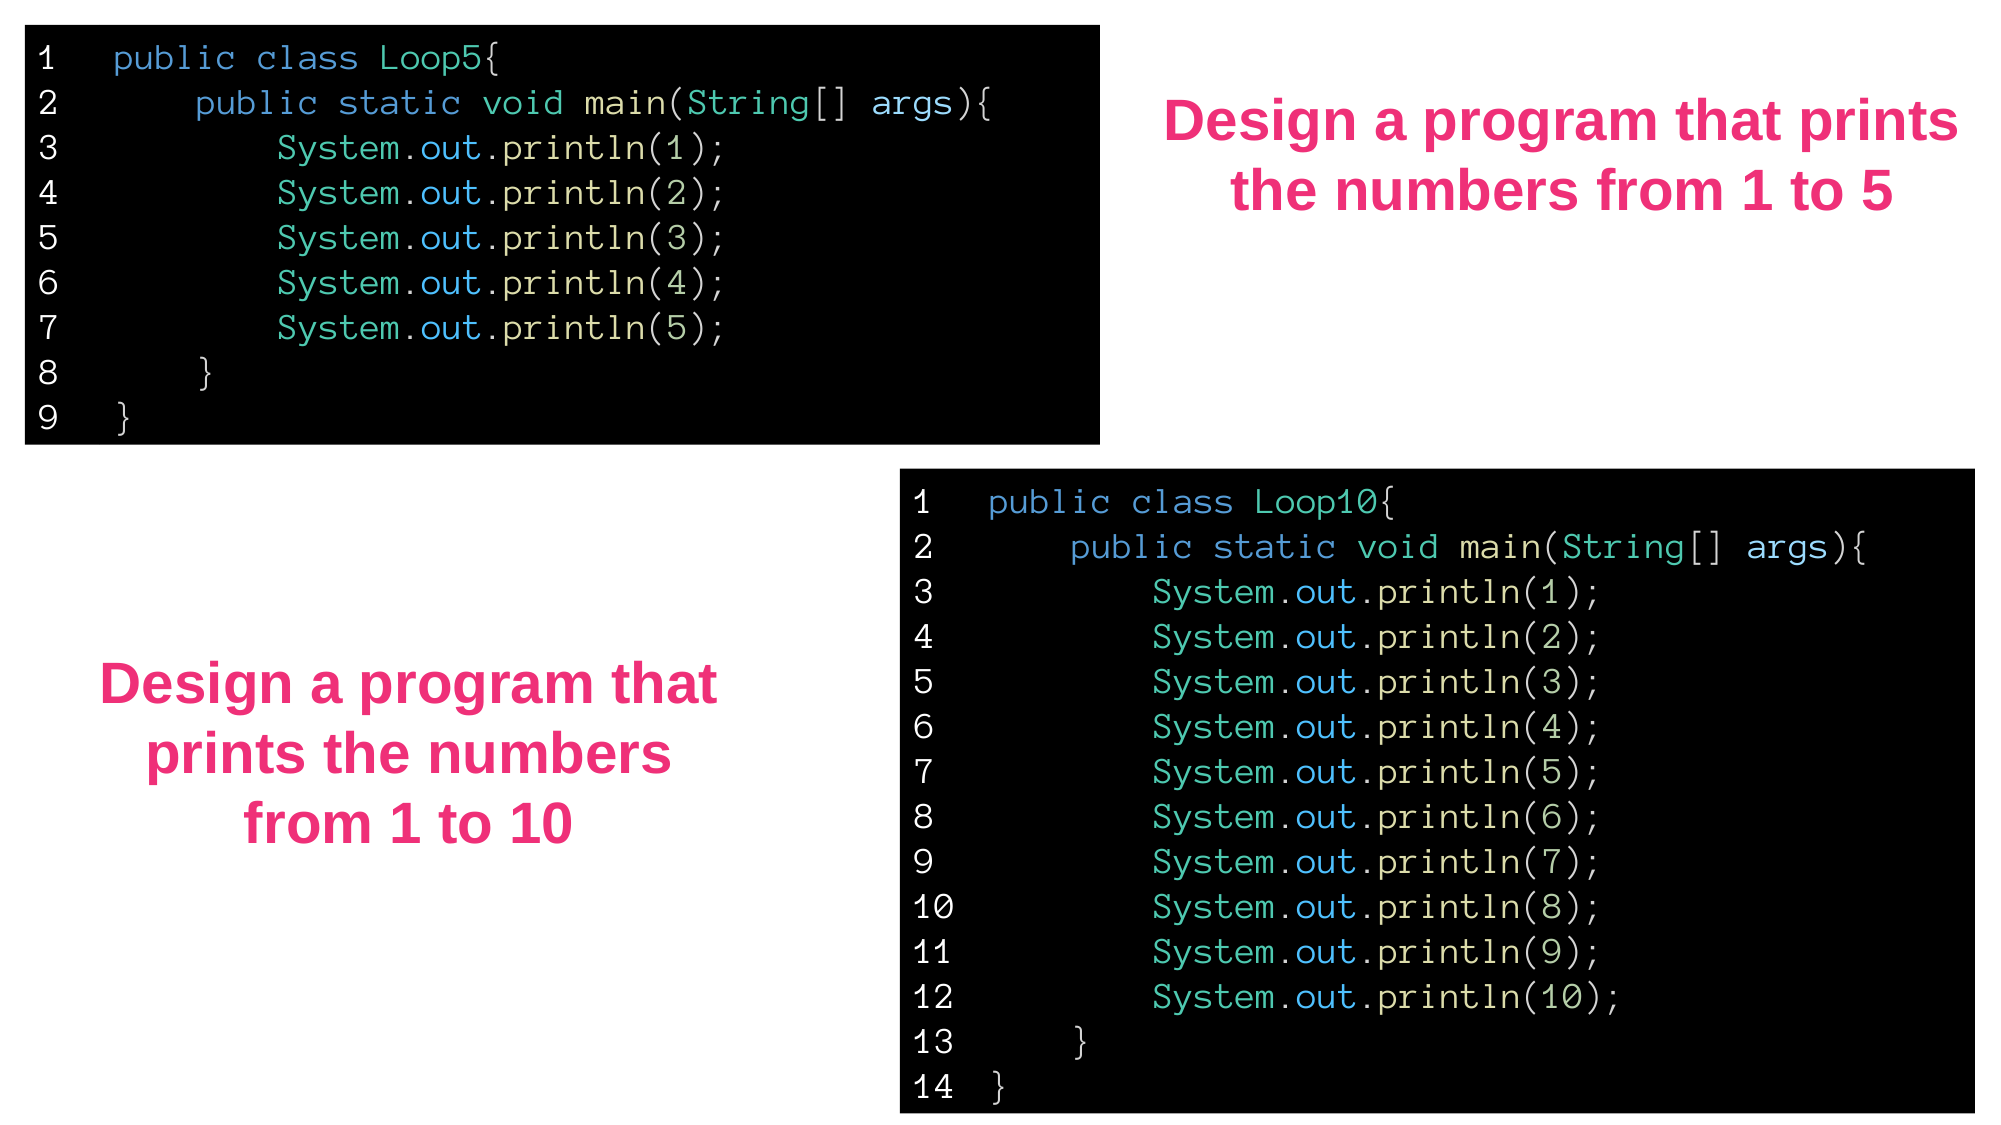

1
2
3
4
5
6
7
8
9
public class Loop5{
    public static void main(String[] args){
        System.out.println(1);
        System.out.println(2);
        System.out.println(3);
        System.out.println(4);
        System.out.println(5);
    }
}
Design a program that prints the numbers from 1 to 5
1
2
3
4
5
6
7
8
9
10
11
12
13
14
public class Loop10{
    public static void main(String[] args){
        System.out.println(1);
        System.out.println(2);
        System.out.println(3);
        System.out.println(4);
        System.out.println(5);
        System.out.println(6);
        System.out.println(7);
        System.out.println(8);
        System.out.println(9);
        System.out.println(10);
    }
}
Design a program that prints the numbers from 1 to 10